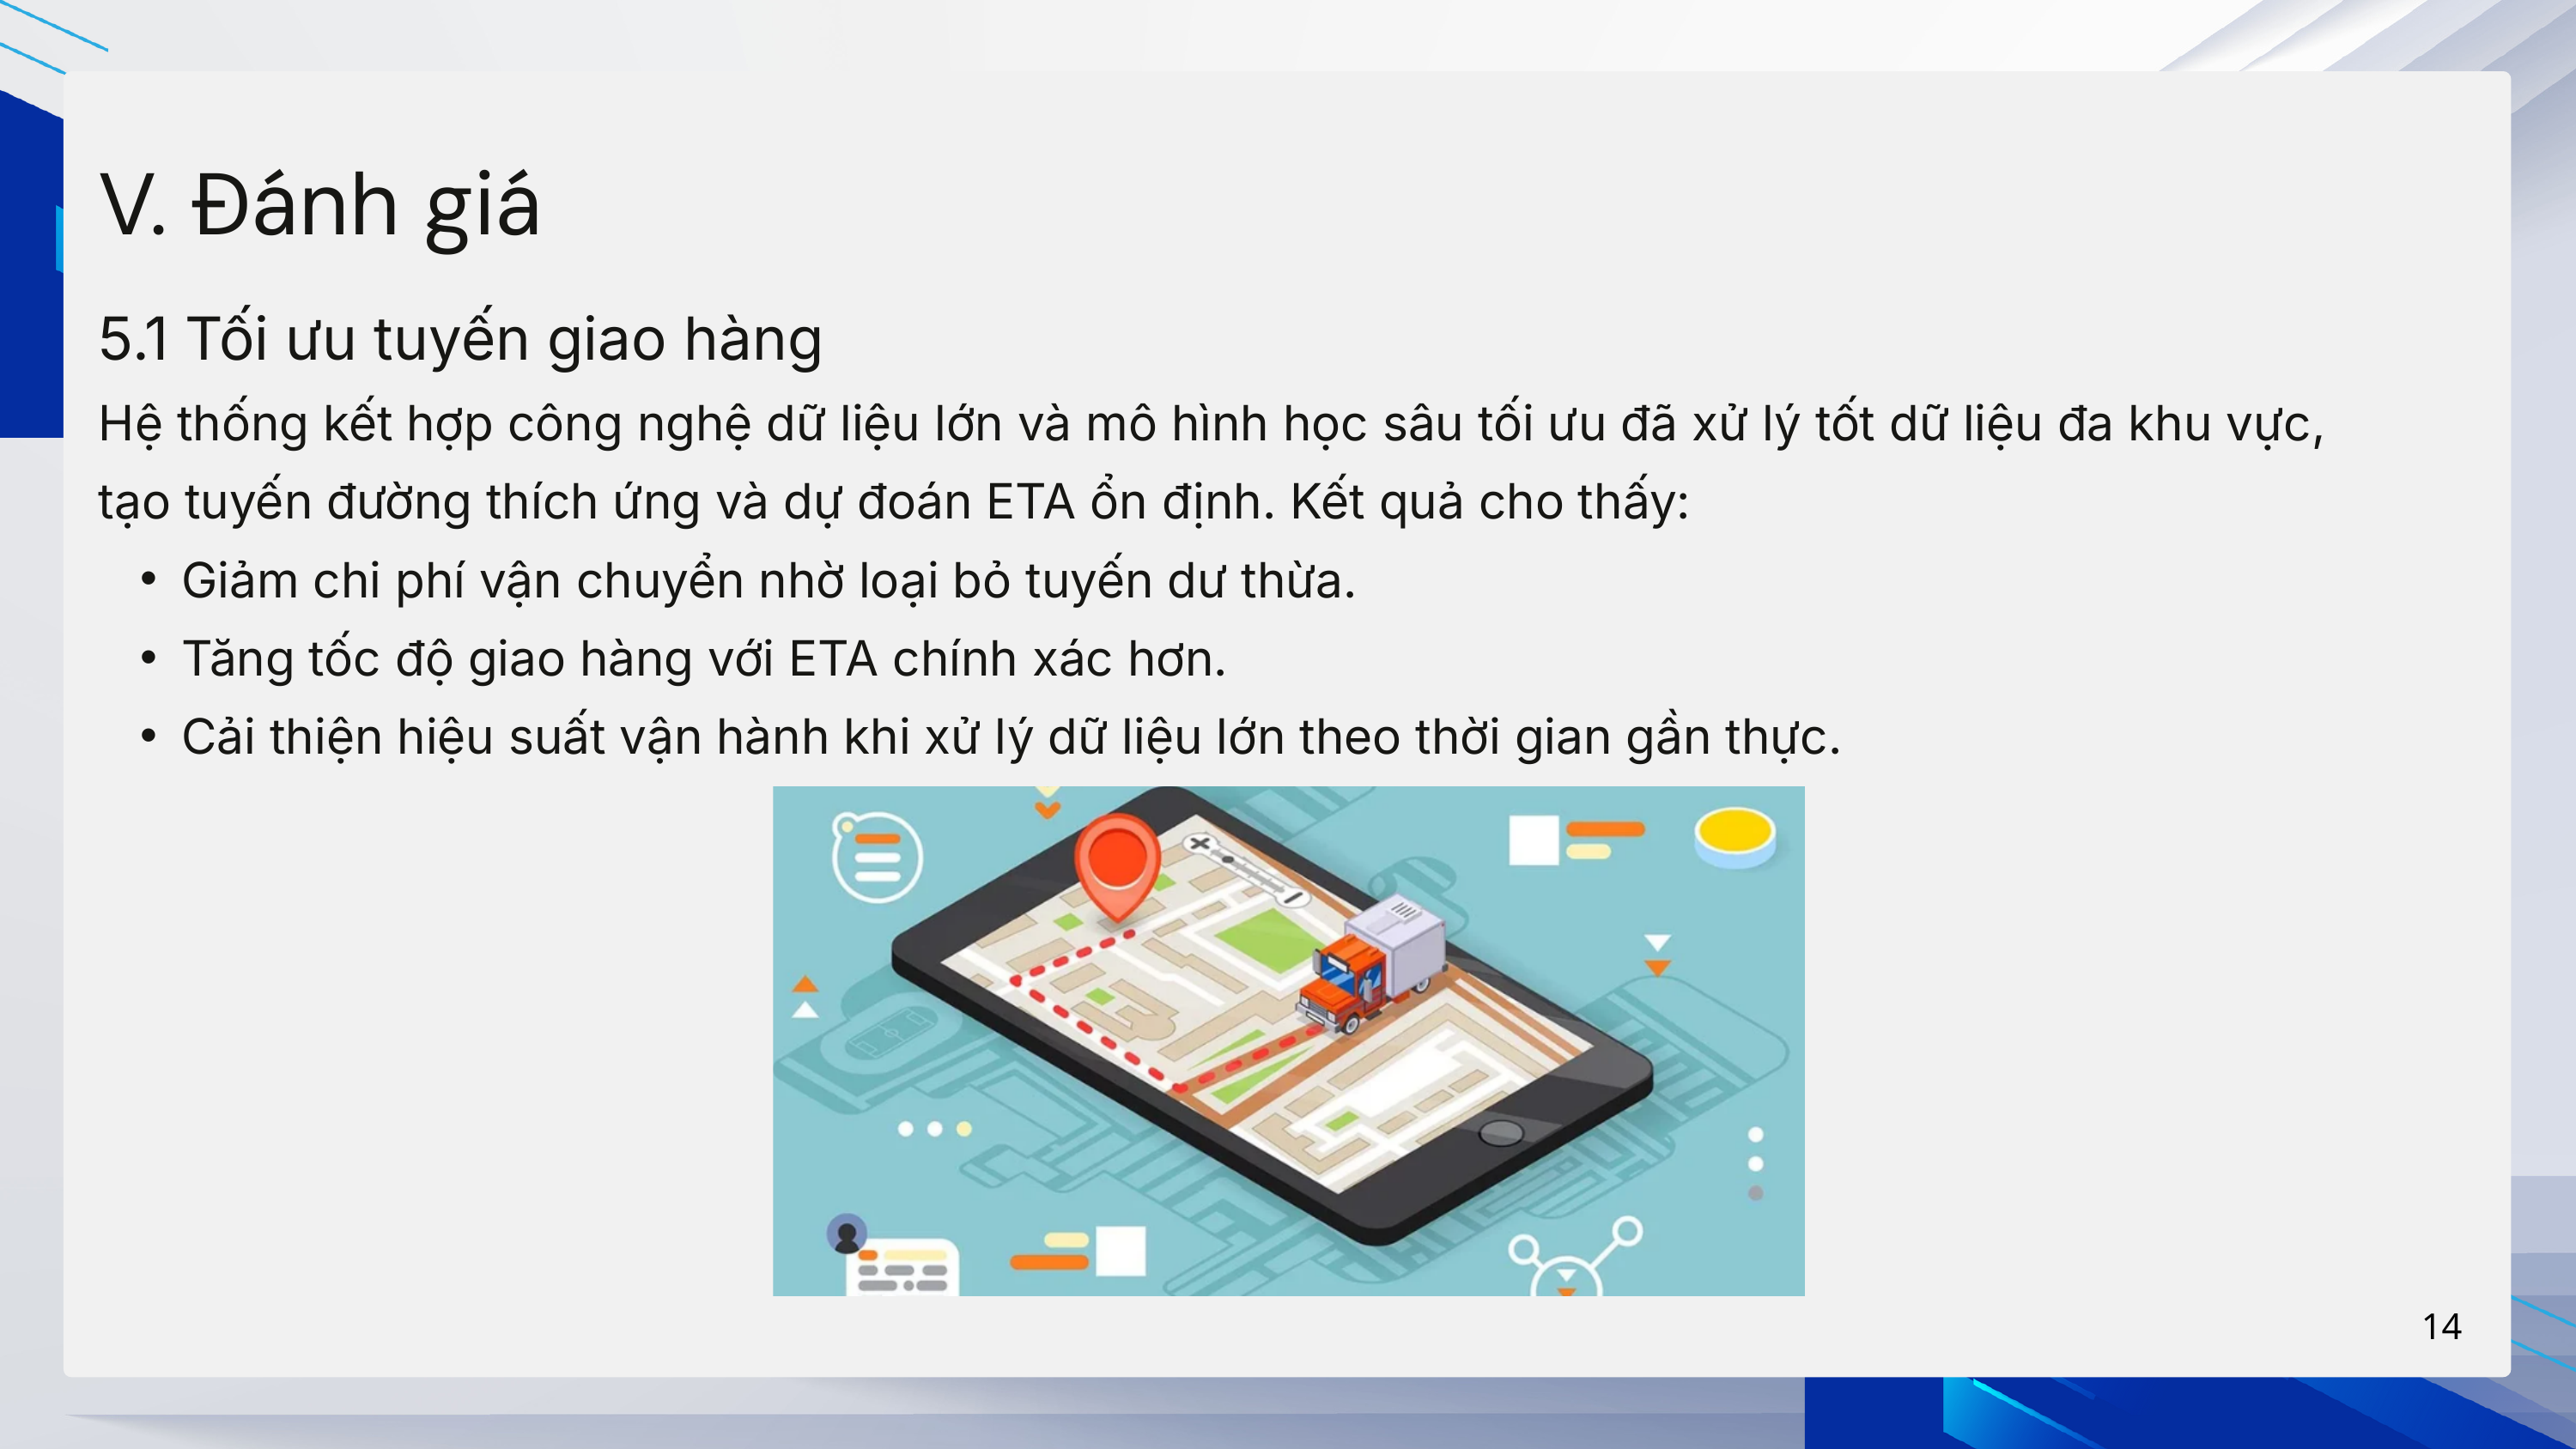

V. Đánh giá
5.1 Tối ưu tuyến giao hàng
Hệ thống kết hợp công nghệ dữ liệu lớn và mô hình học sâu tối ưu đã xử lý tốt dữ liệu đa khu vực, tạo tuyến đường thích ứng và dự đoán ETA ổn định. Kết quả cho thấy:
Giảm chi phí vận chuyển nhờ loại bỏ tuyến dư thừa.
Tăng tốc độ giao hàng với ETA chính xác hơn.
Cải thiện hiệu suất vận hành khi xử lý dữ liệu lớn theo thời gian gần thực.

14